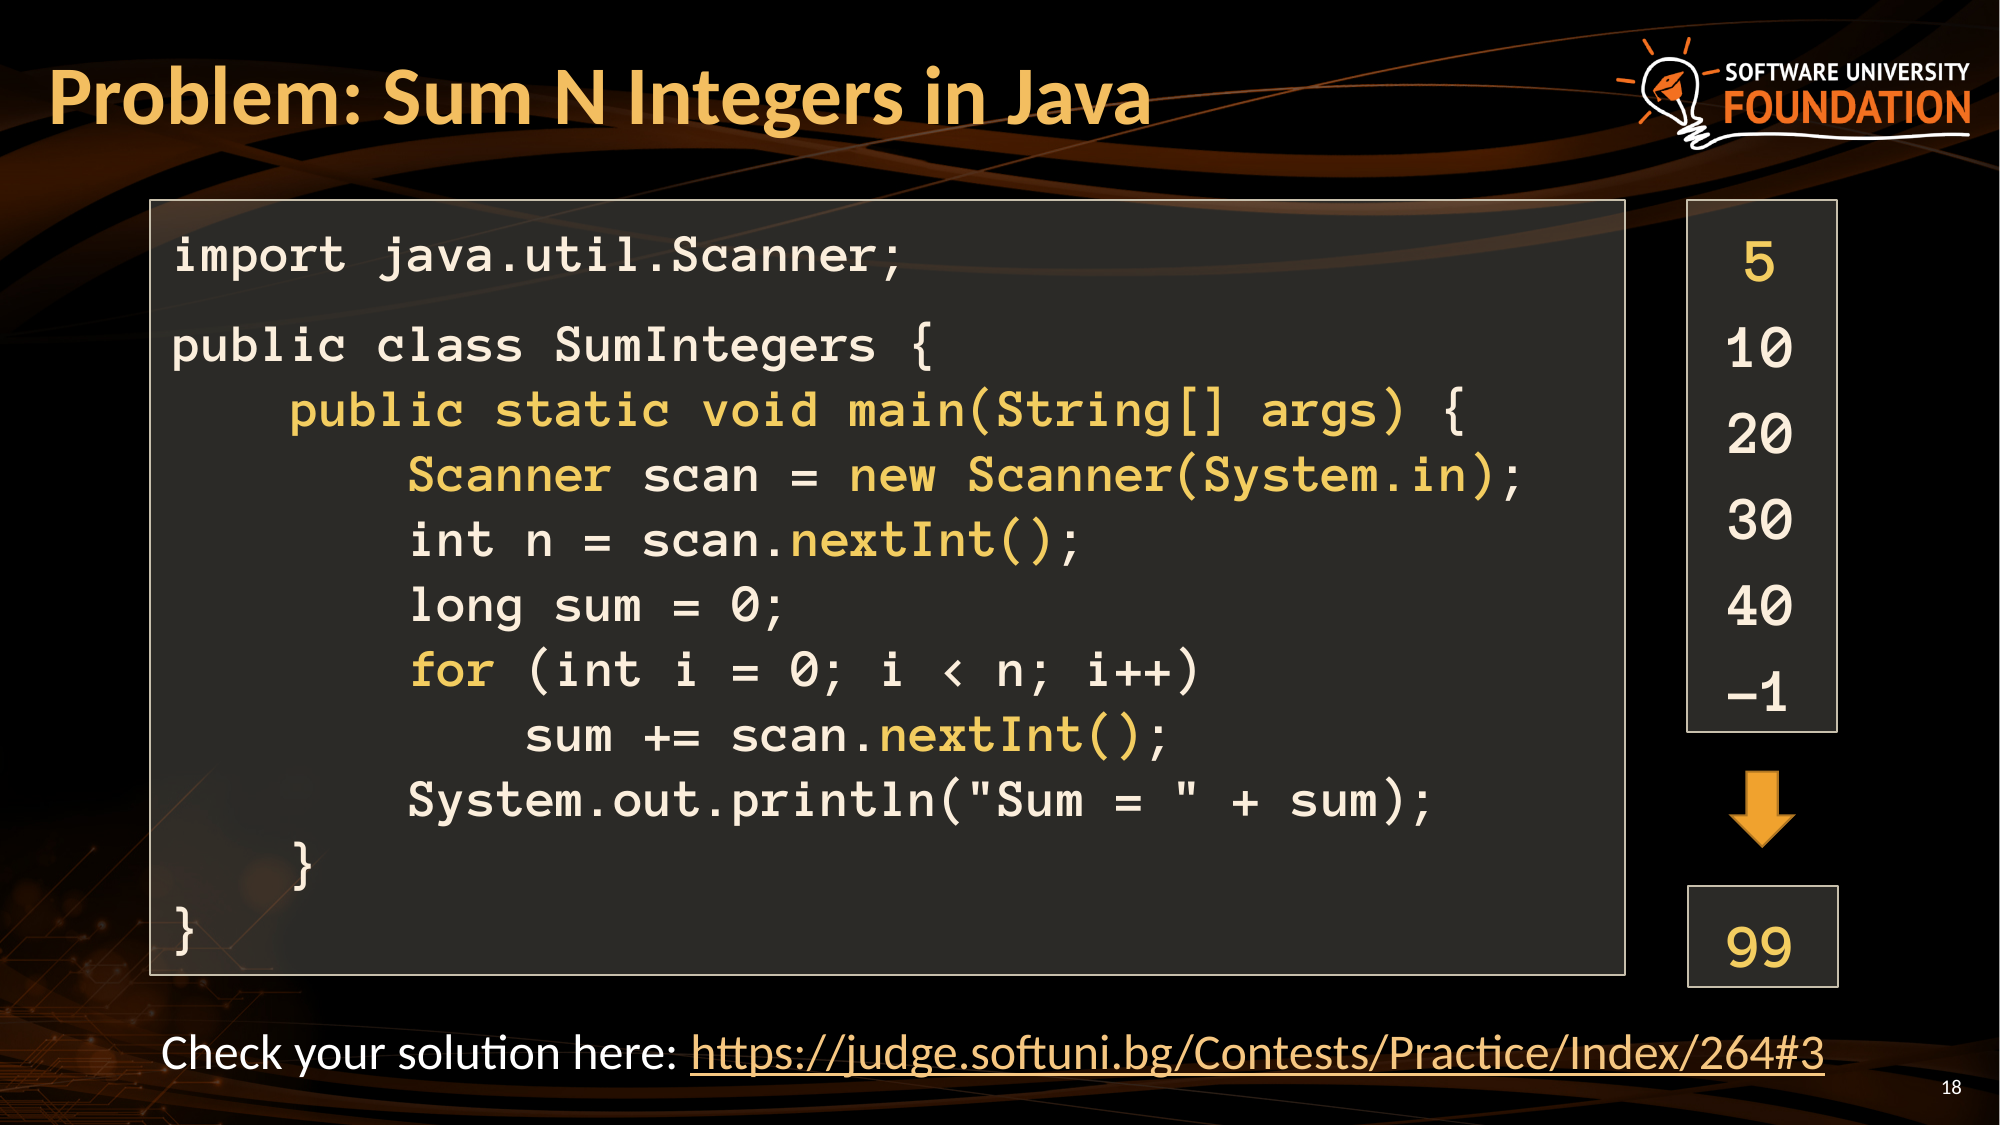

# Problem: Sum N Integers in Java
import java.util.Scanner;
public class SumIntegers {
    public static void main(String[] args) {
        Scanner scan = new Scanner(System.in);
        int n = scan.nextInt();
        long sum = 0;
        for (int i = 0; i < n; i++)
            sum += scan.nextInt();
        System.out.println("Sum = " + sum);
    }
}
5
10
20
30
40
-1

99
Check your solution here: https://judge.softuni.bg/Contests/Practice/Index/264#3
18